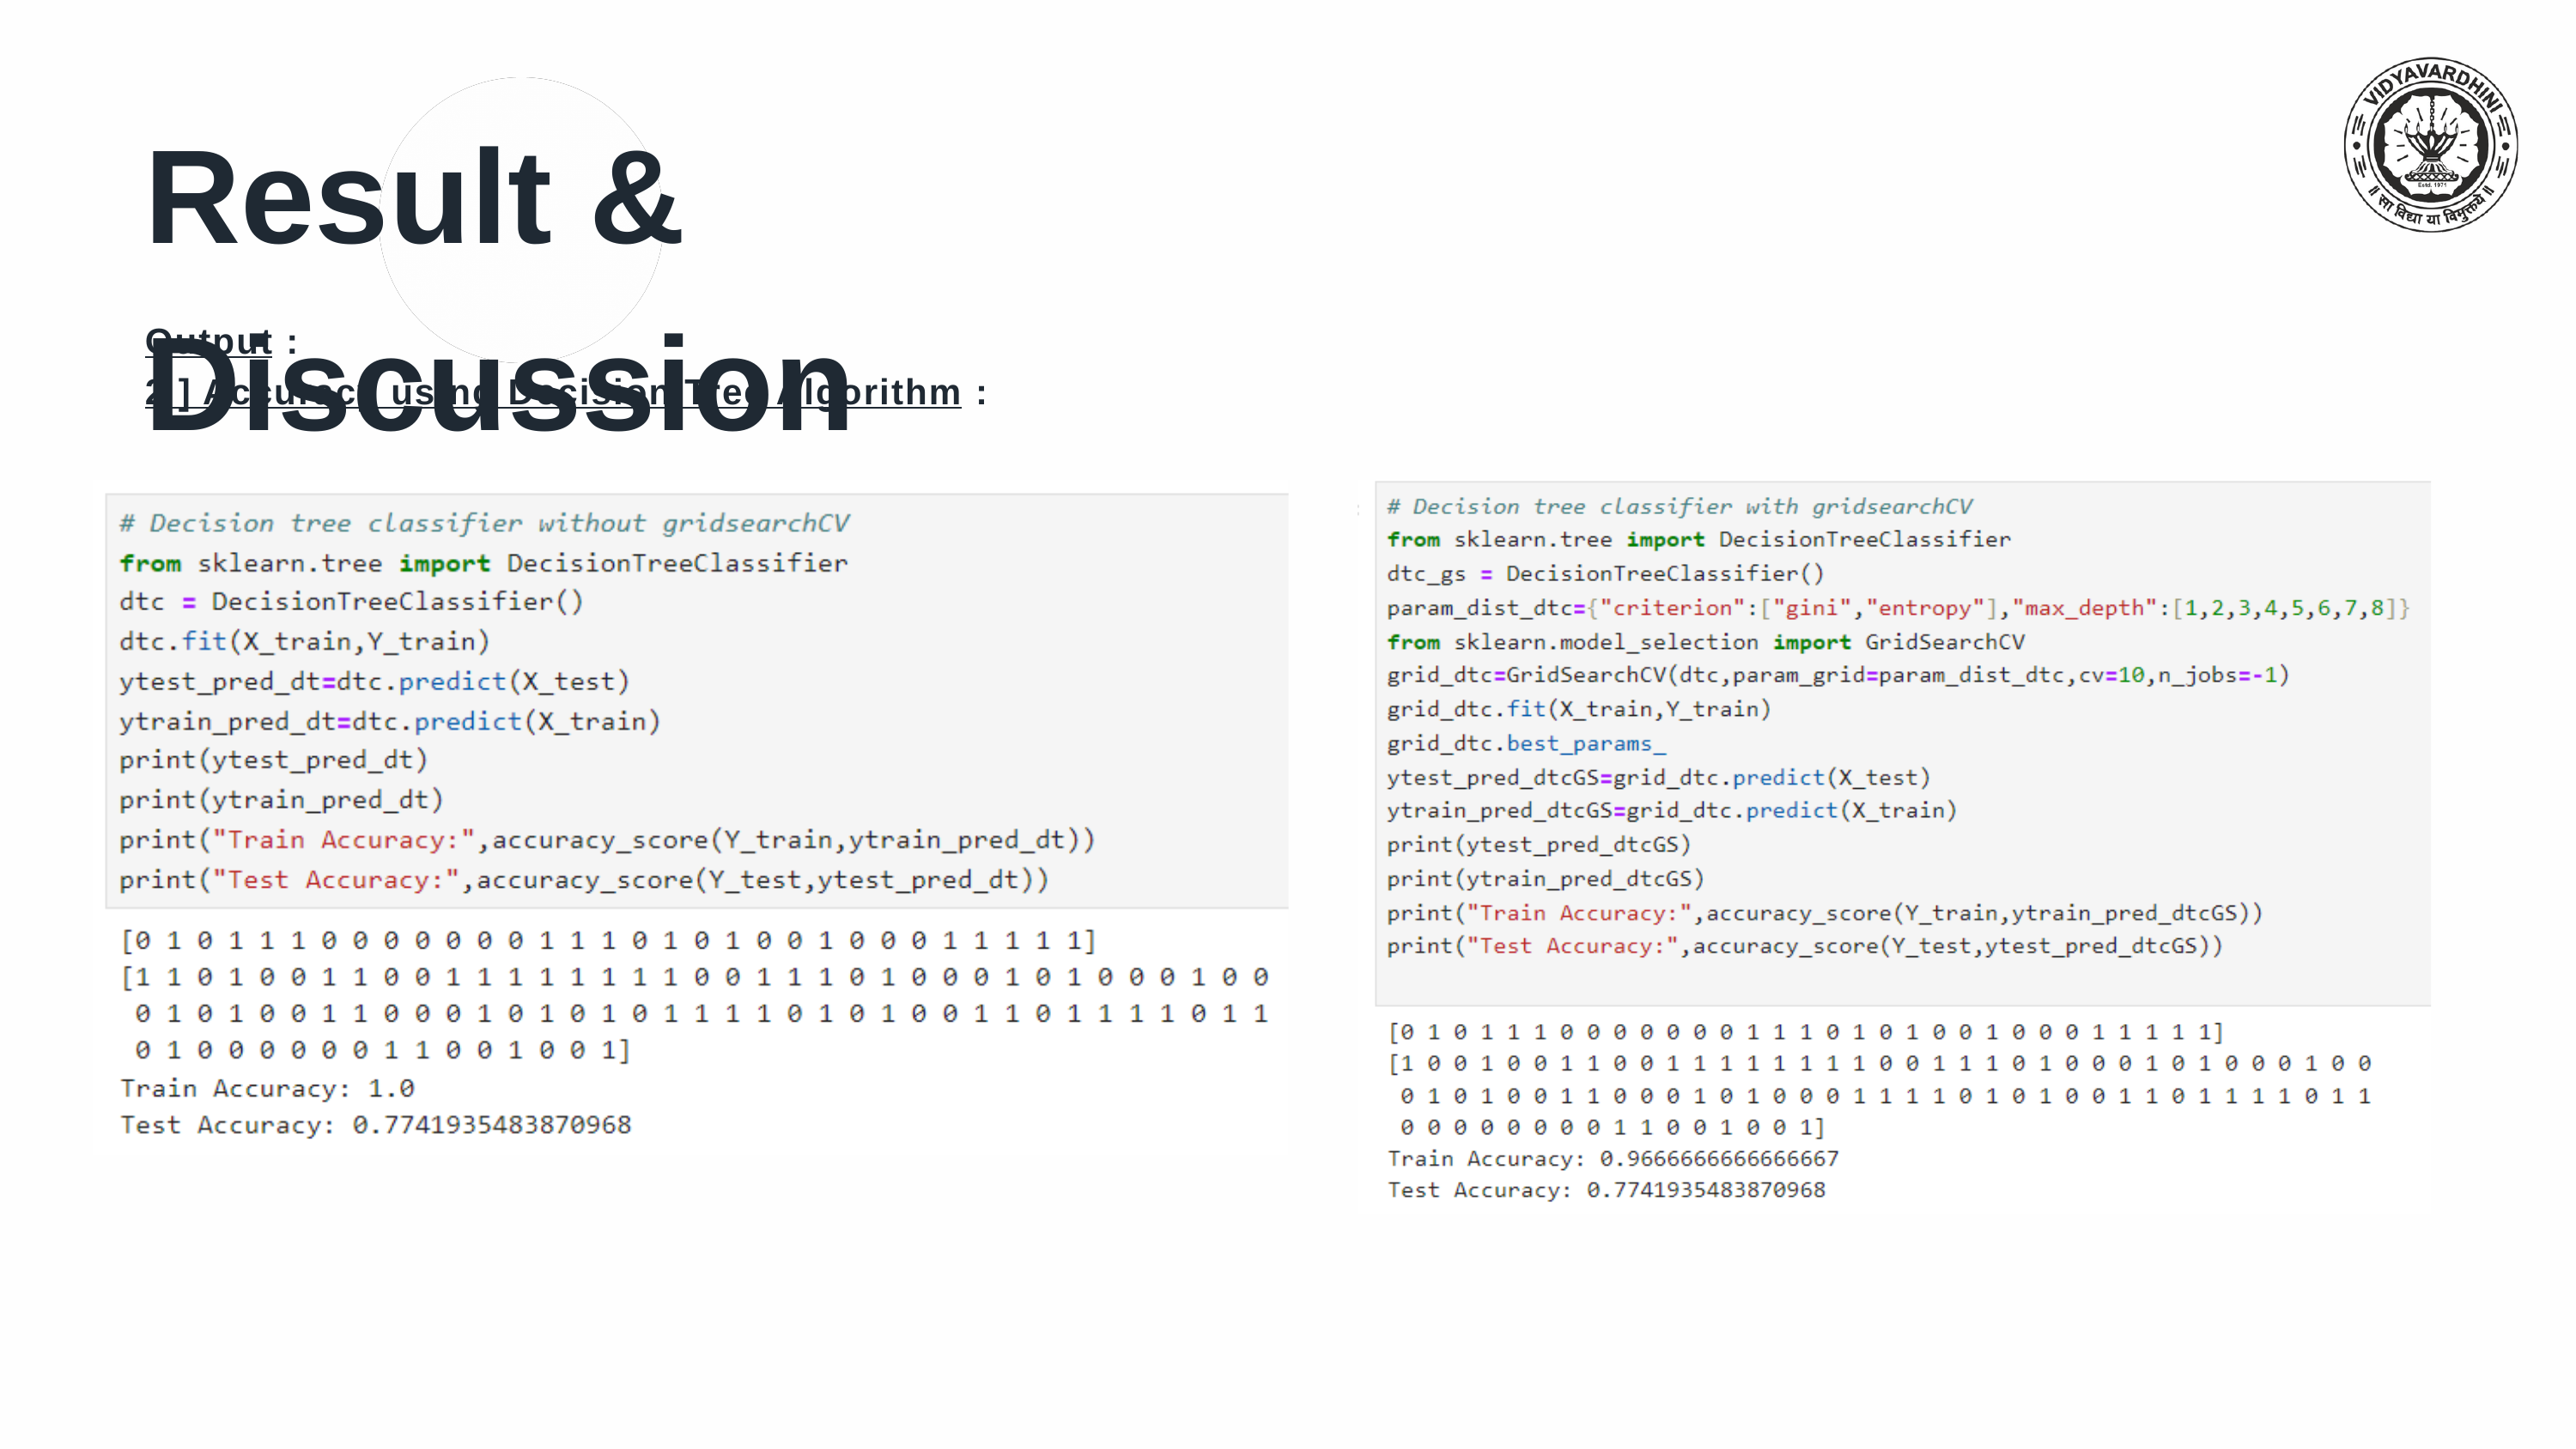

Result & Discussion
Output :
2 ] Accuracy using Decision Tree Algorithm :